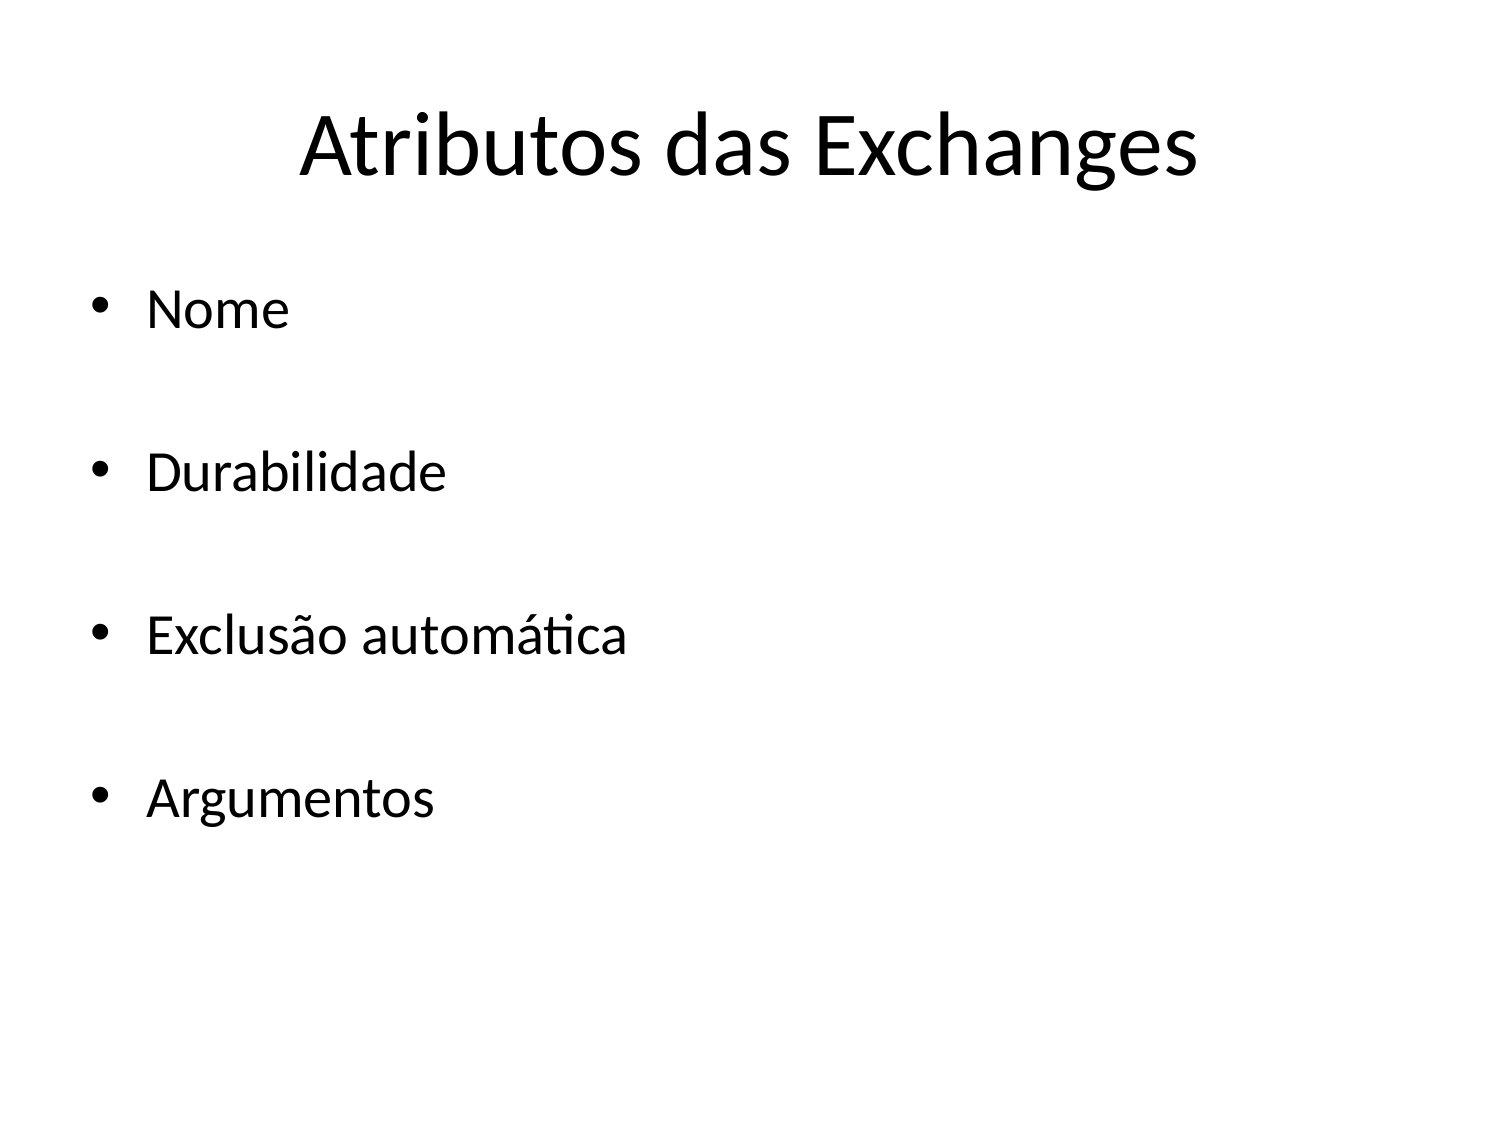

# Atributos das Exchanges
Nome

Durabilidade

Exclusão automática

Argumentos